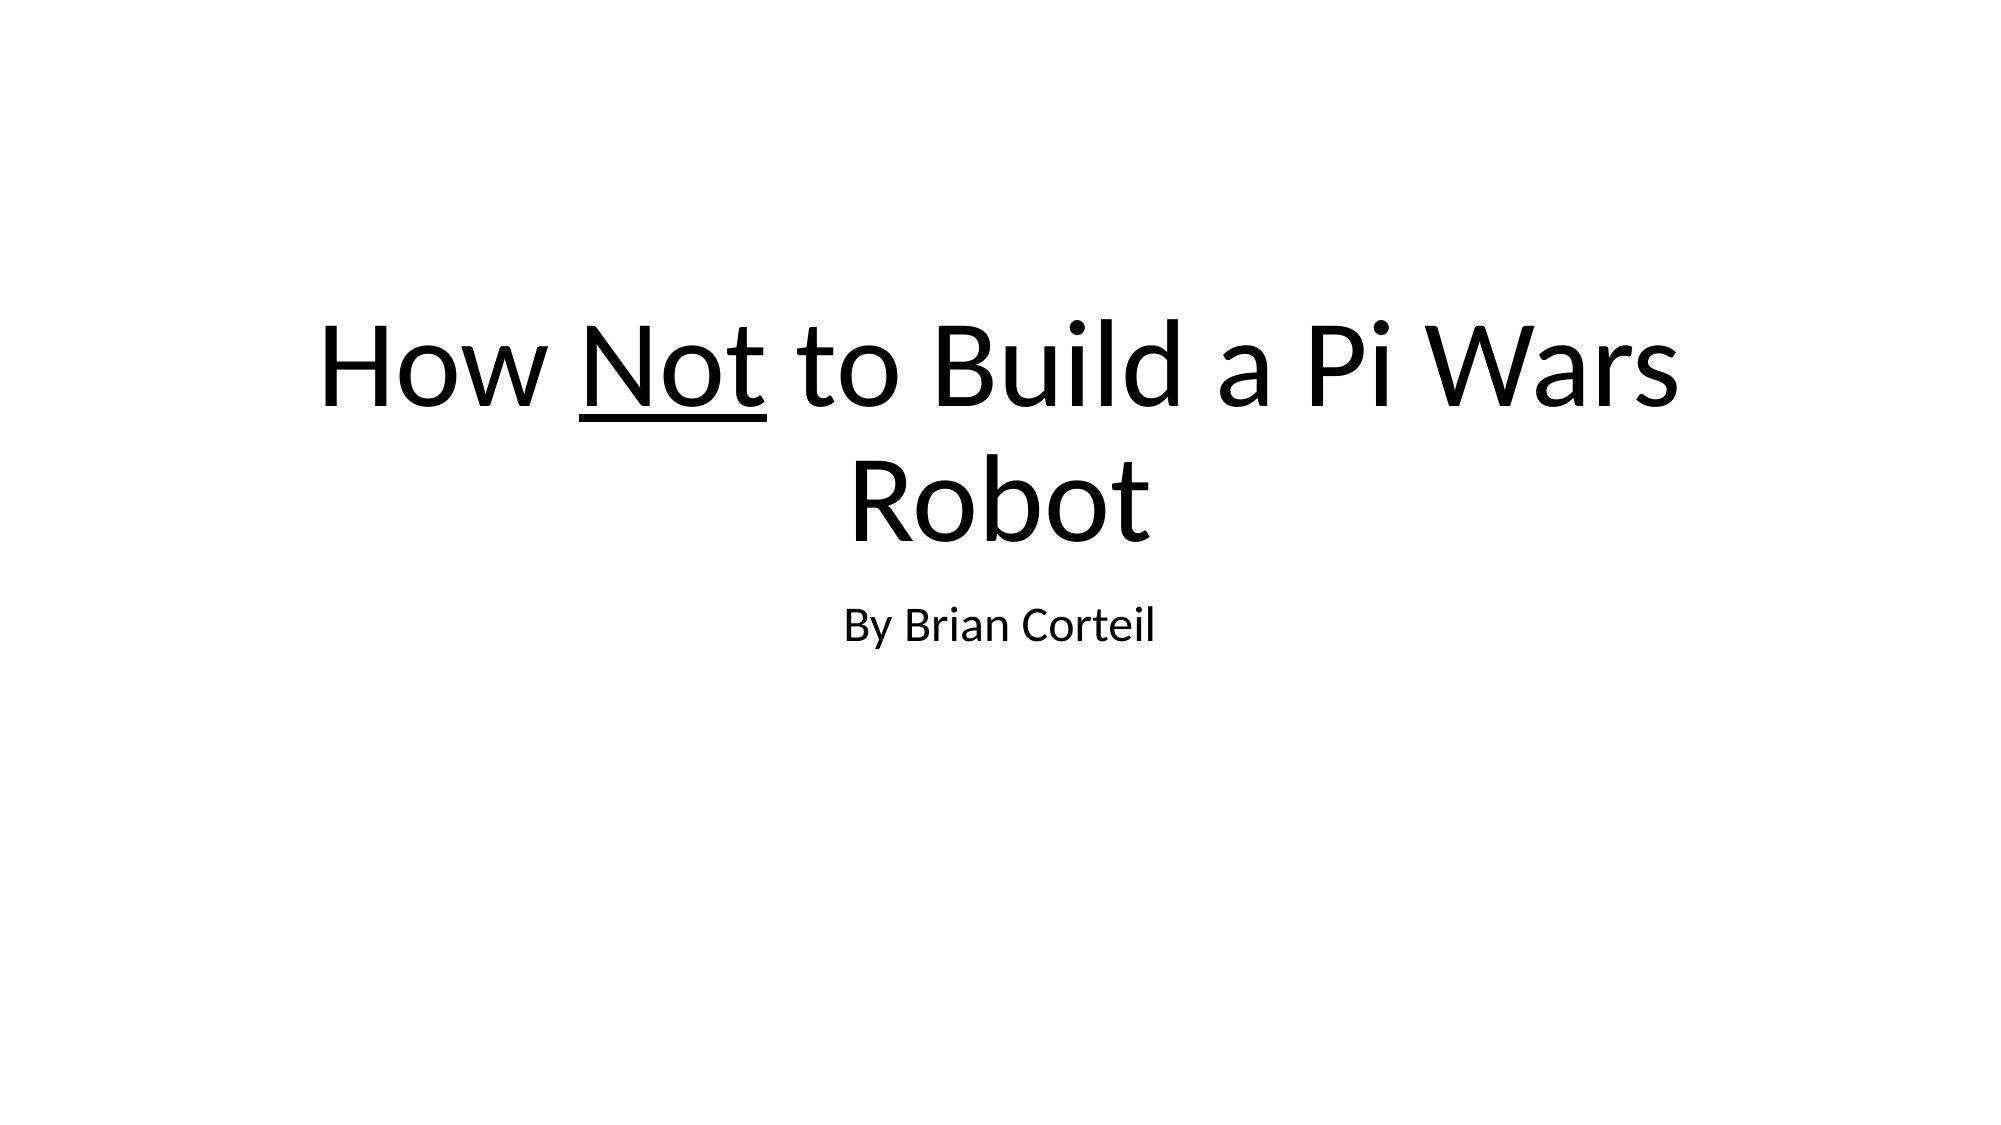

# How Not to Build a Pi Wars Robot
By Brian Corteil